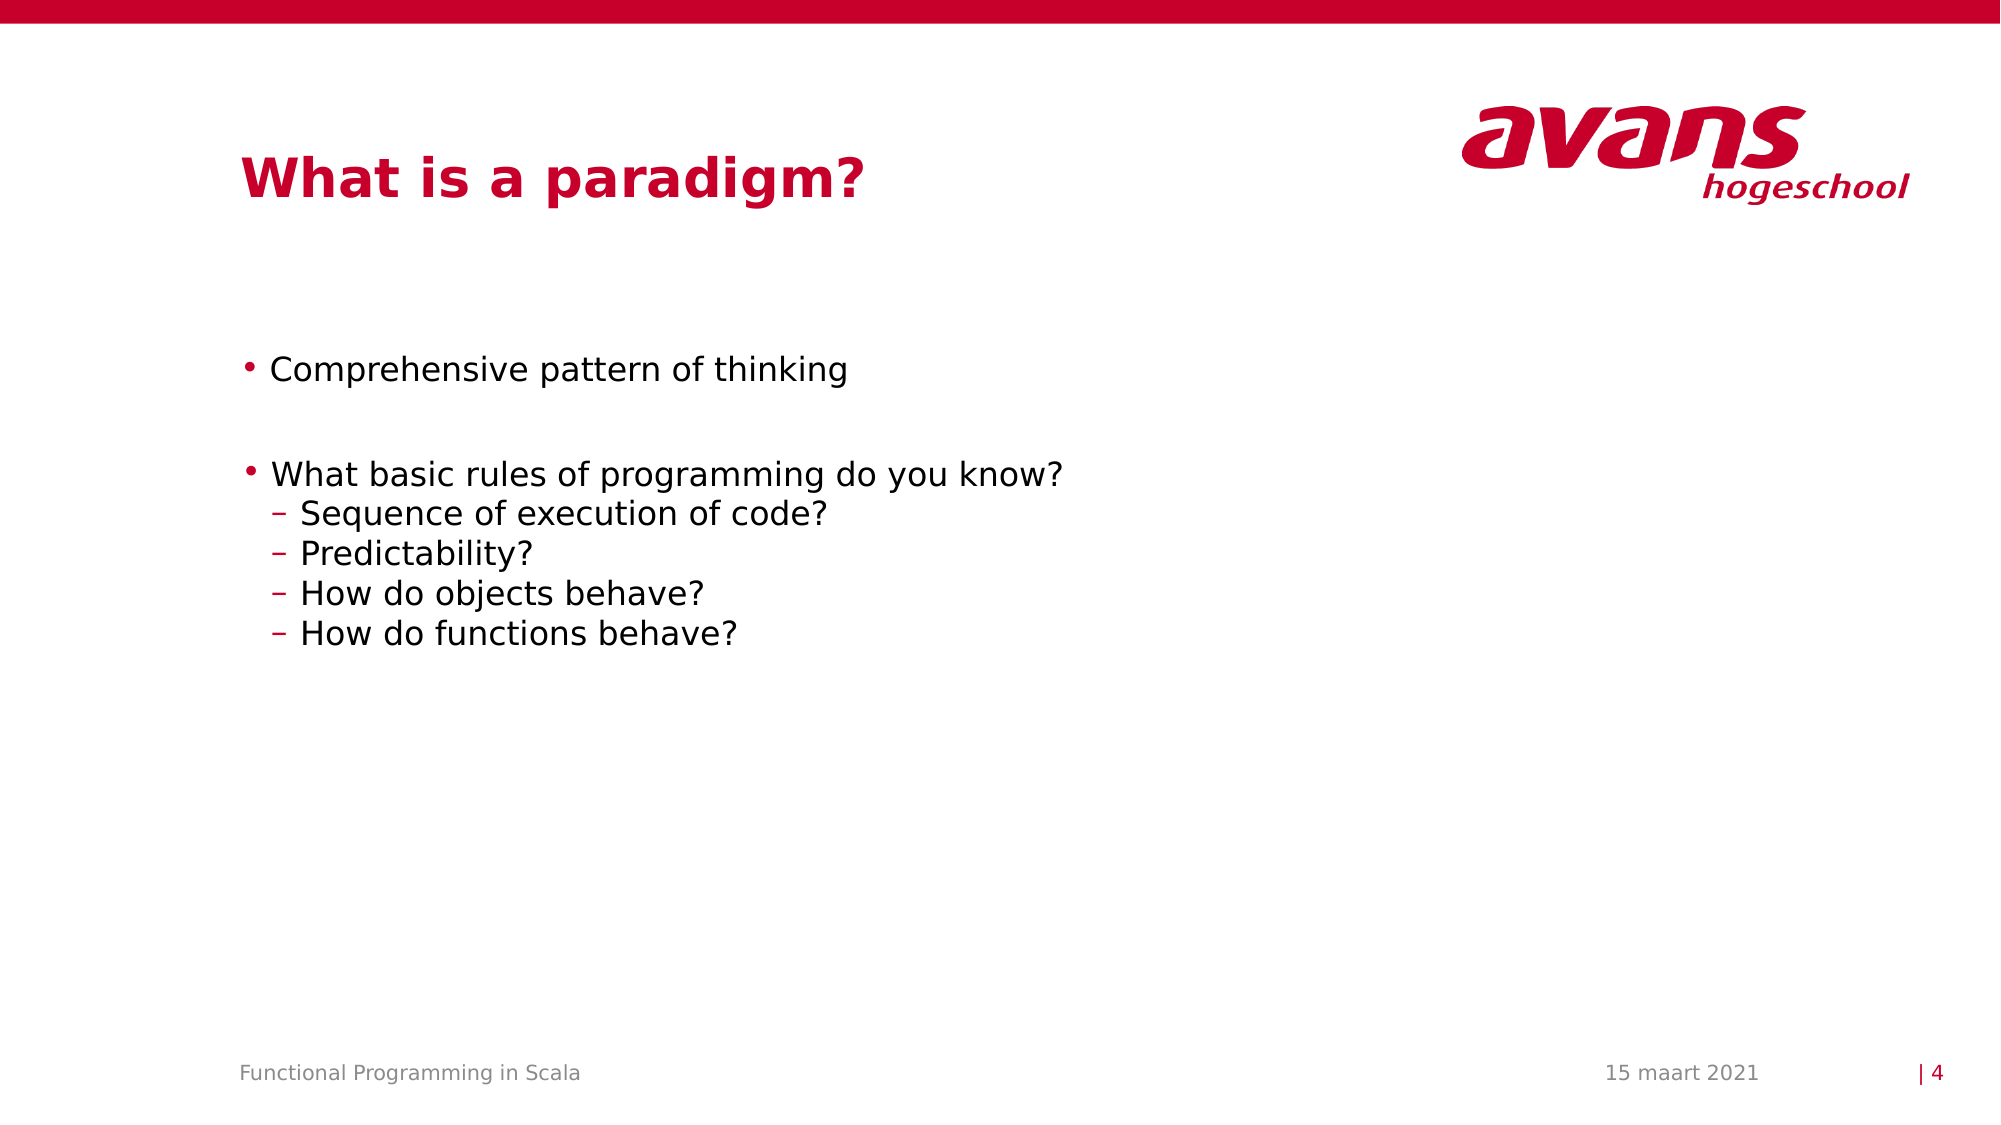

# What is a paradigm?
Comprehensive pattern of thinking

What basic rules of programming do you know?
Sequence of execution of code?
Predictability?
How do objects behave?
How do functions behave?

15 maart 2021
| 4